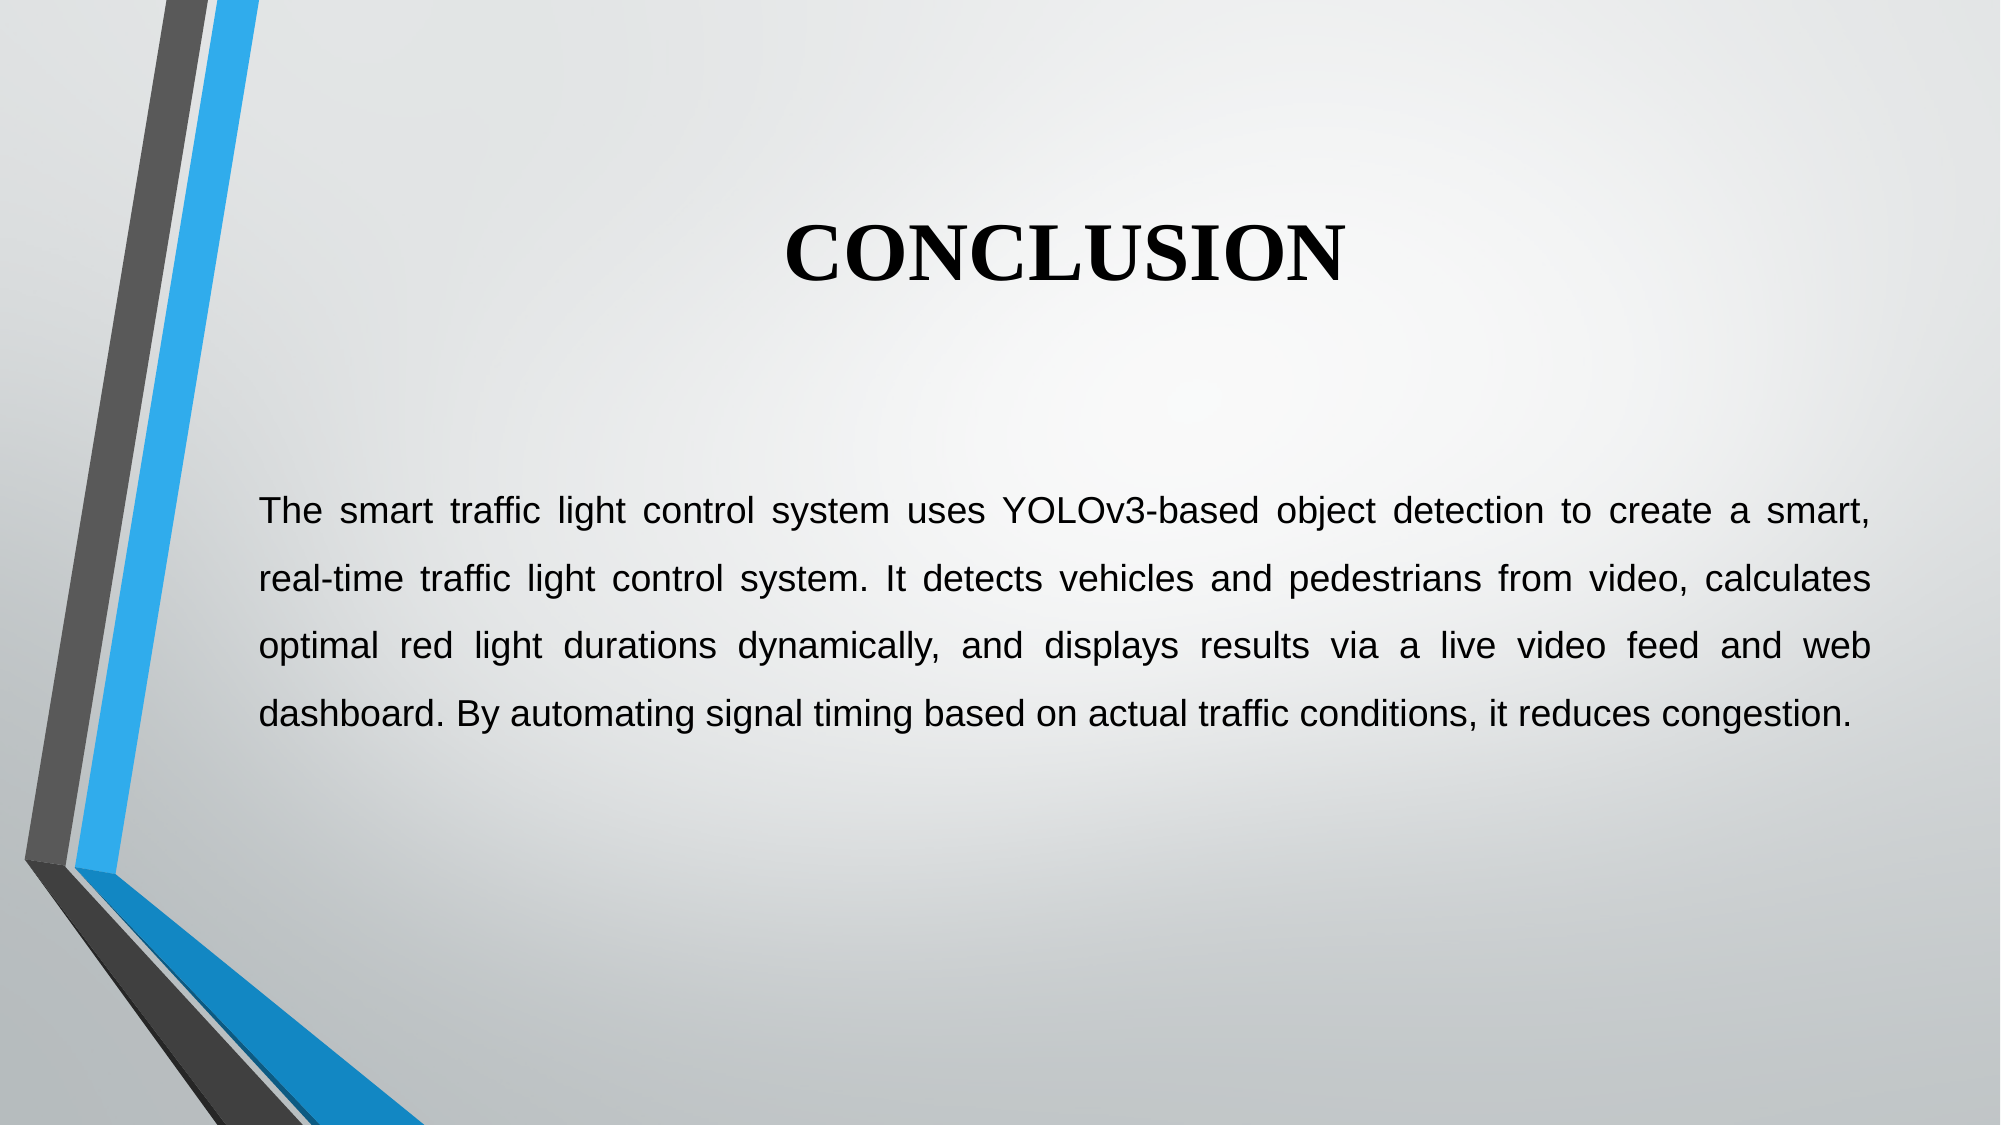

# CONCLUSION
The smart traffic light control system uses YOLOv3-based object detection to create a smart, real-time traffic light control system. It detects vehicles and pedestrians from video, calculates optimal red light durations dynamically, and displays results via a live video feed and web dashboard. By automating signal timing based on actual traffic conditions, it reduces congestion.